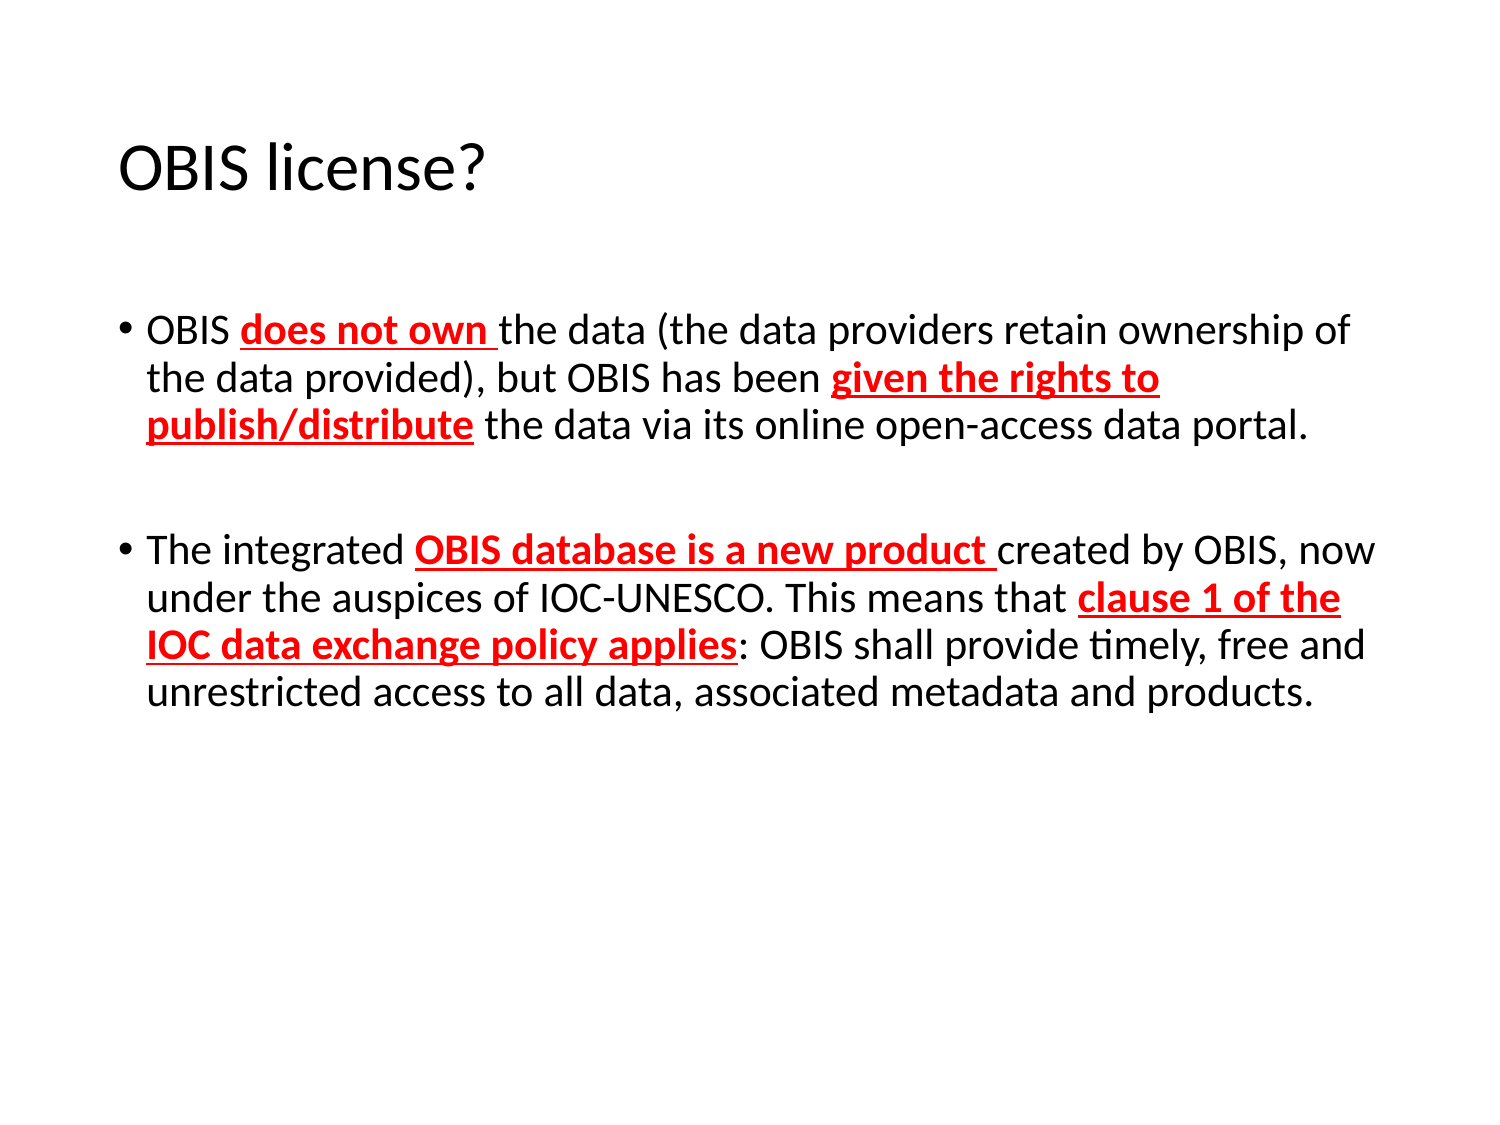

# OBIS license?
OBIS does not own the data (the data providers retain ownership of the data provided), but OBIS has been given the rights to publish/distribute the data via its online open-access data portal.

The integrated OBIS database is a new product created by OBIS, now under the auspices of IOC-UNESCO. This means that clause 1 of the IOC data exchange policy applies: OBIS shall provide timely, free and unrestricted access to all data, associated metadata and products.